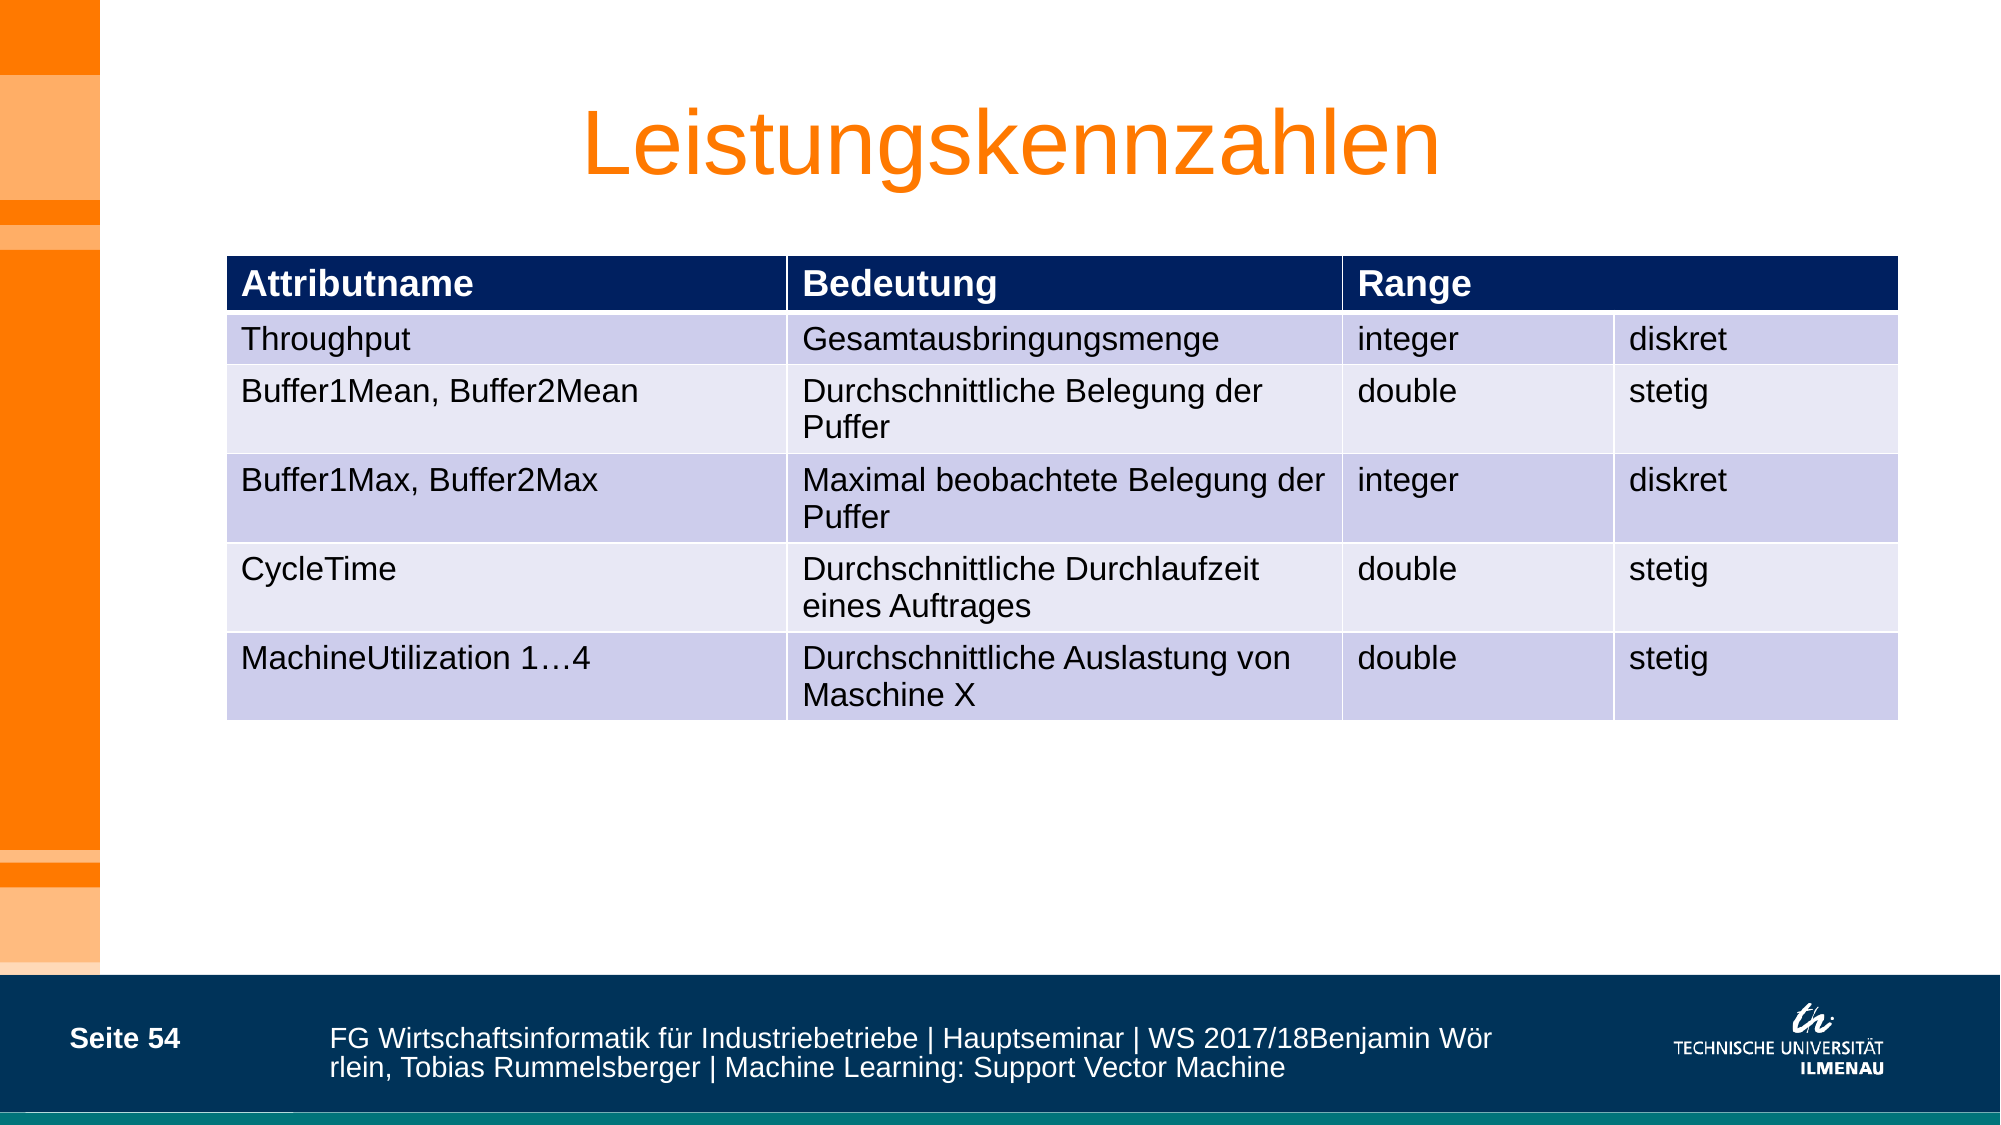

# Leistungskennzahlen
| Attributname | Bedeutung | Range |  |
| --- | --- | --- | --- |
| Throughput | Gesamtausbringungsmenge | integer | diskret |
| Buffer1Mean, Buffer2Mean | Durchschnittliche Belegung der Puffer | double | stetig |
| Buffer1Max, Buffer2Max | Maximal beobachtete Belegung der Puffer | integer | diskret |
| CycleTime | Durchschnittliche Durchlaufzeit eines Auftrages | double | stetig |
| MachineUtilization 1…4 | Durchschnittliche Auslastung von Maschine X | double | stetig |
Seite 54
FG Wirtschaftsinformatik für Industriebetriebe | Hauptseminar | WS 2017/18
Benjamin Wörrlein, Tobias Rummelsberger | Machine Learning: Support Vector Machine